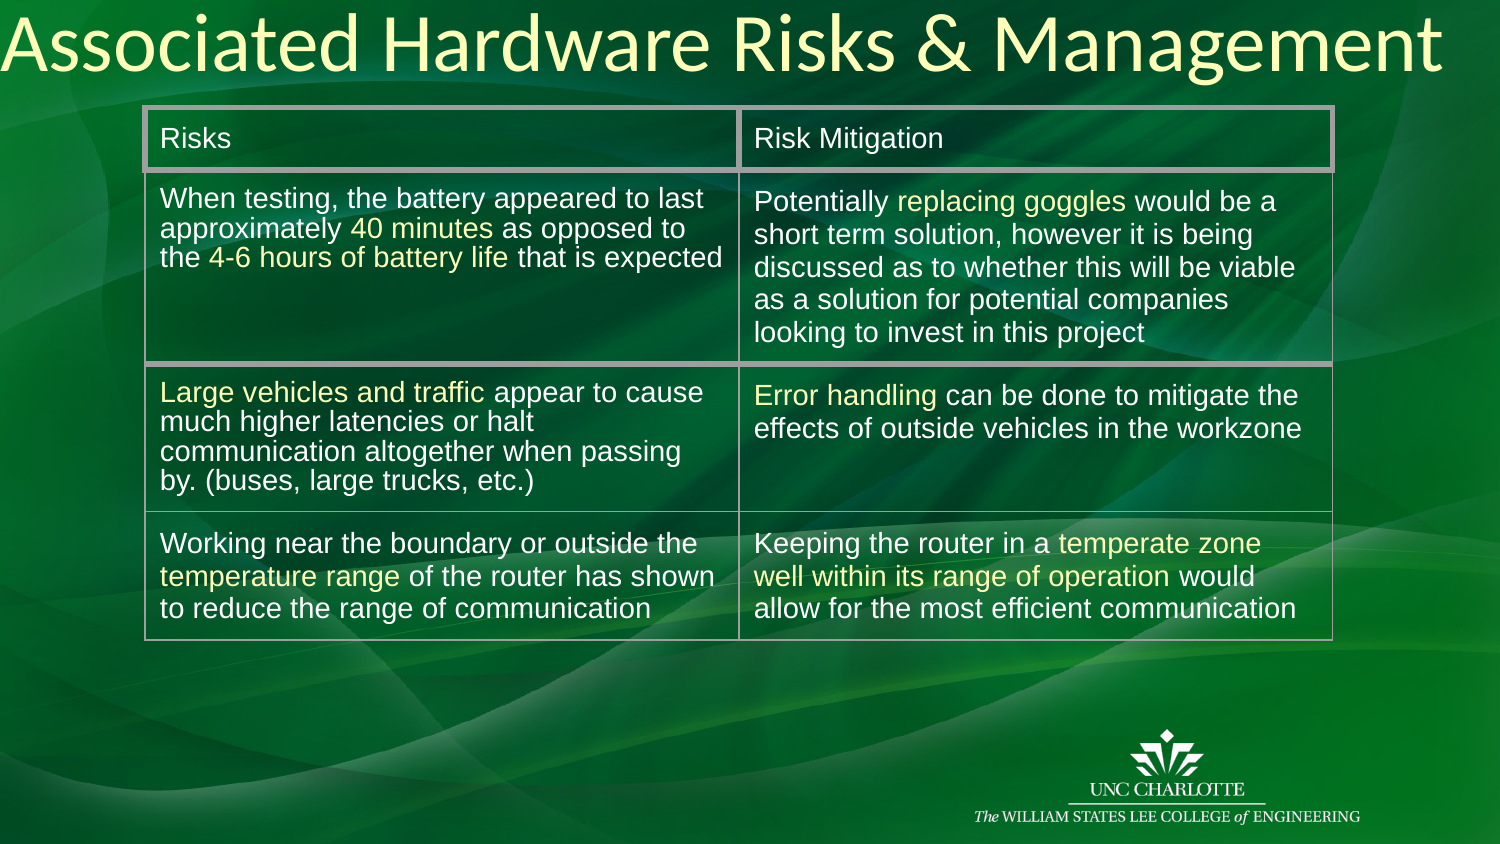

# Associated Hardware Risks & Management
| Risks | Risk Mitigation |
| --- | --- |
| When testing, the battery appeared to last approximately 40 minutes as opposed to the 4-6 hours of battery life that is expected | Potentially replacing goggles would be a short term solution, however it is being discussed as to whether this will be viable as a solution for potential companies looking to invest in this project |
| Large vehicles and traffic appear to cause much higher latencies or halt communication altogether when passing by. (buses, large trucks, etc.) | Error handling can be done to mitigate the effects of outside vehicles in the workzone |
| Working near the boundary or outside the temperature range of the router has shown to reduce the range of communication | Keeping the router in a temperate zone well within its range of operation would allow for the most efficient communication |